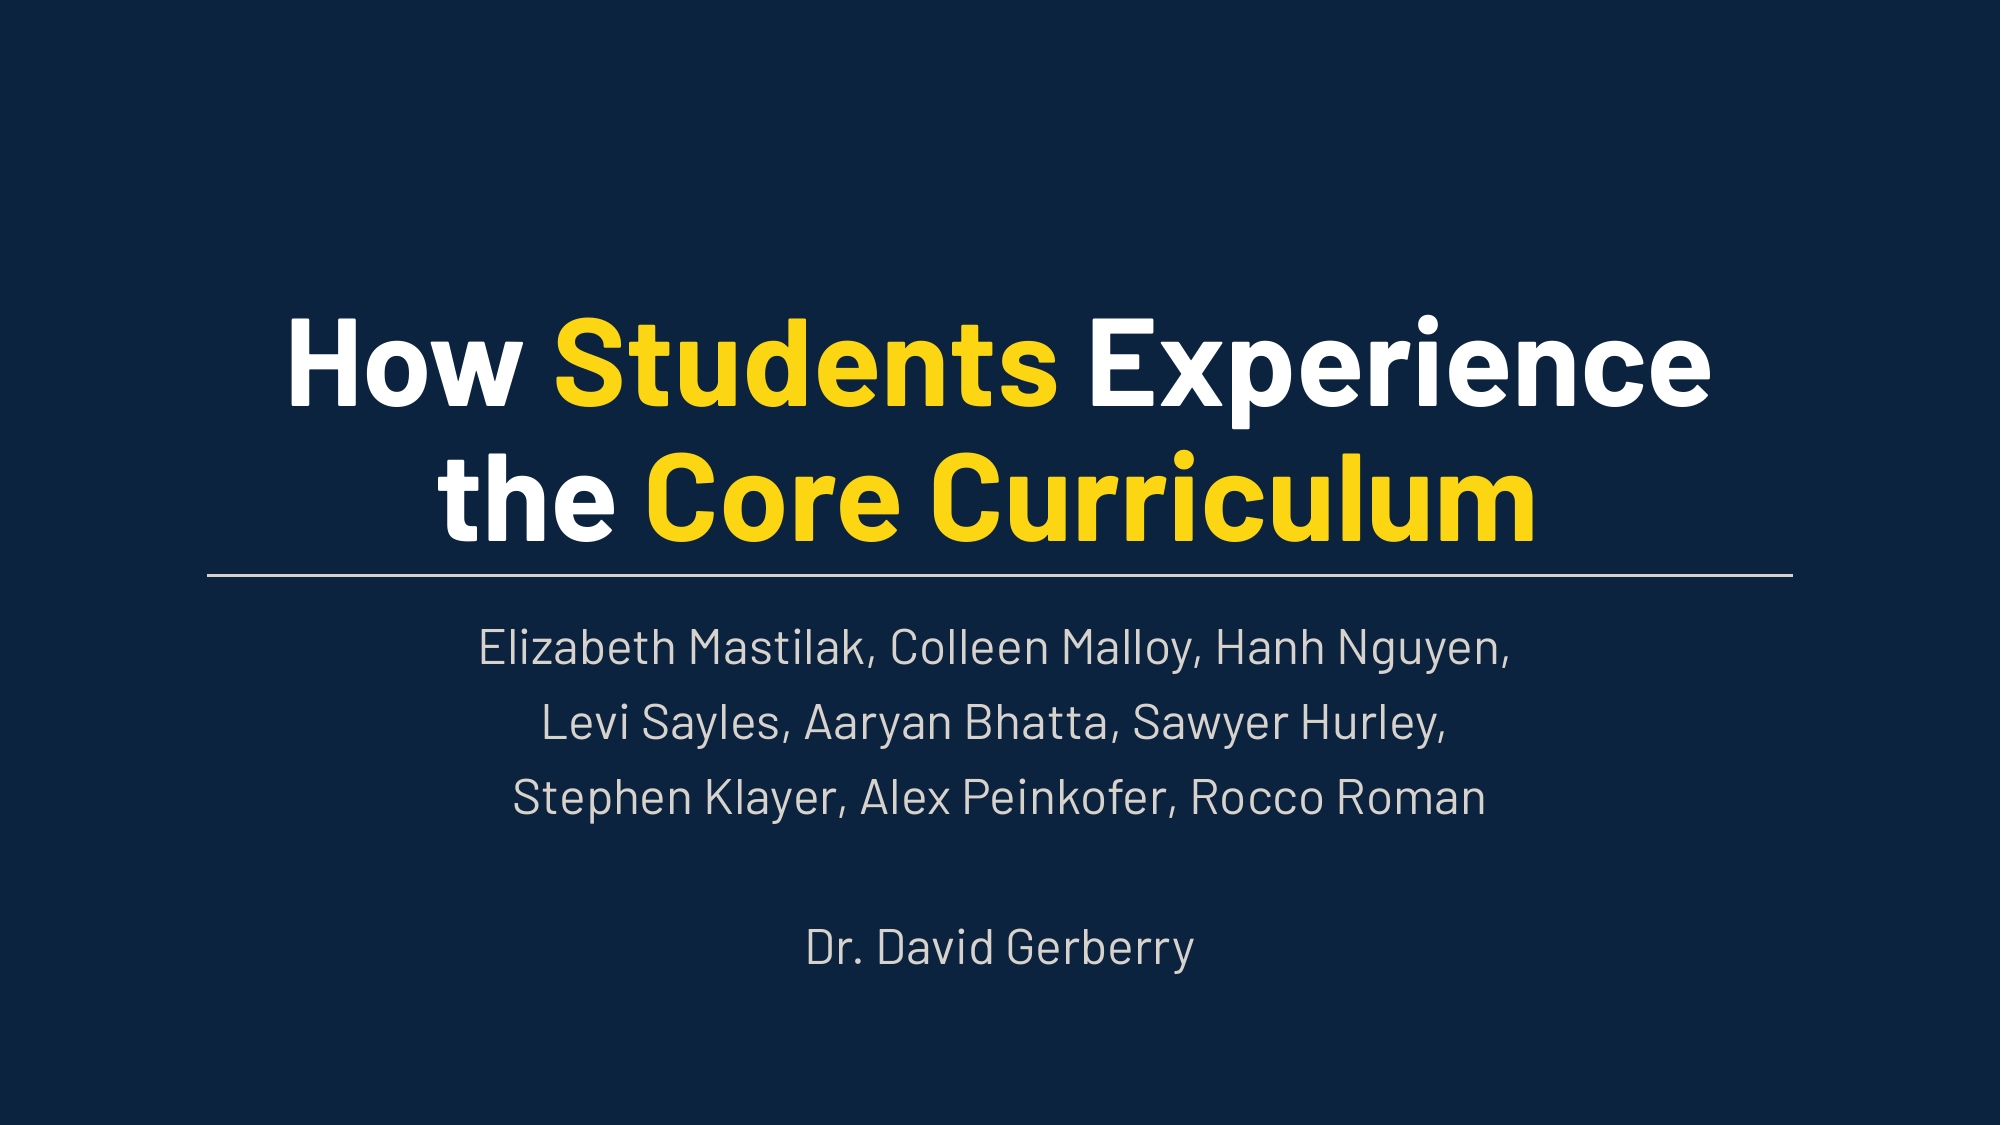

# How Students Experience the Core Curriculum
Elizabeth Mastilak, Colleen Malloy, Hanh Nguyen,
Levi Sayles, Aaryan Bhatta, Sawyer Hurley,
Stephen Klayer, Alex Peinkofer, Rocco Roman

Dr. David Gerberry